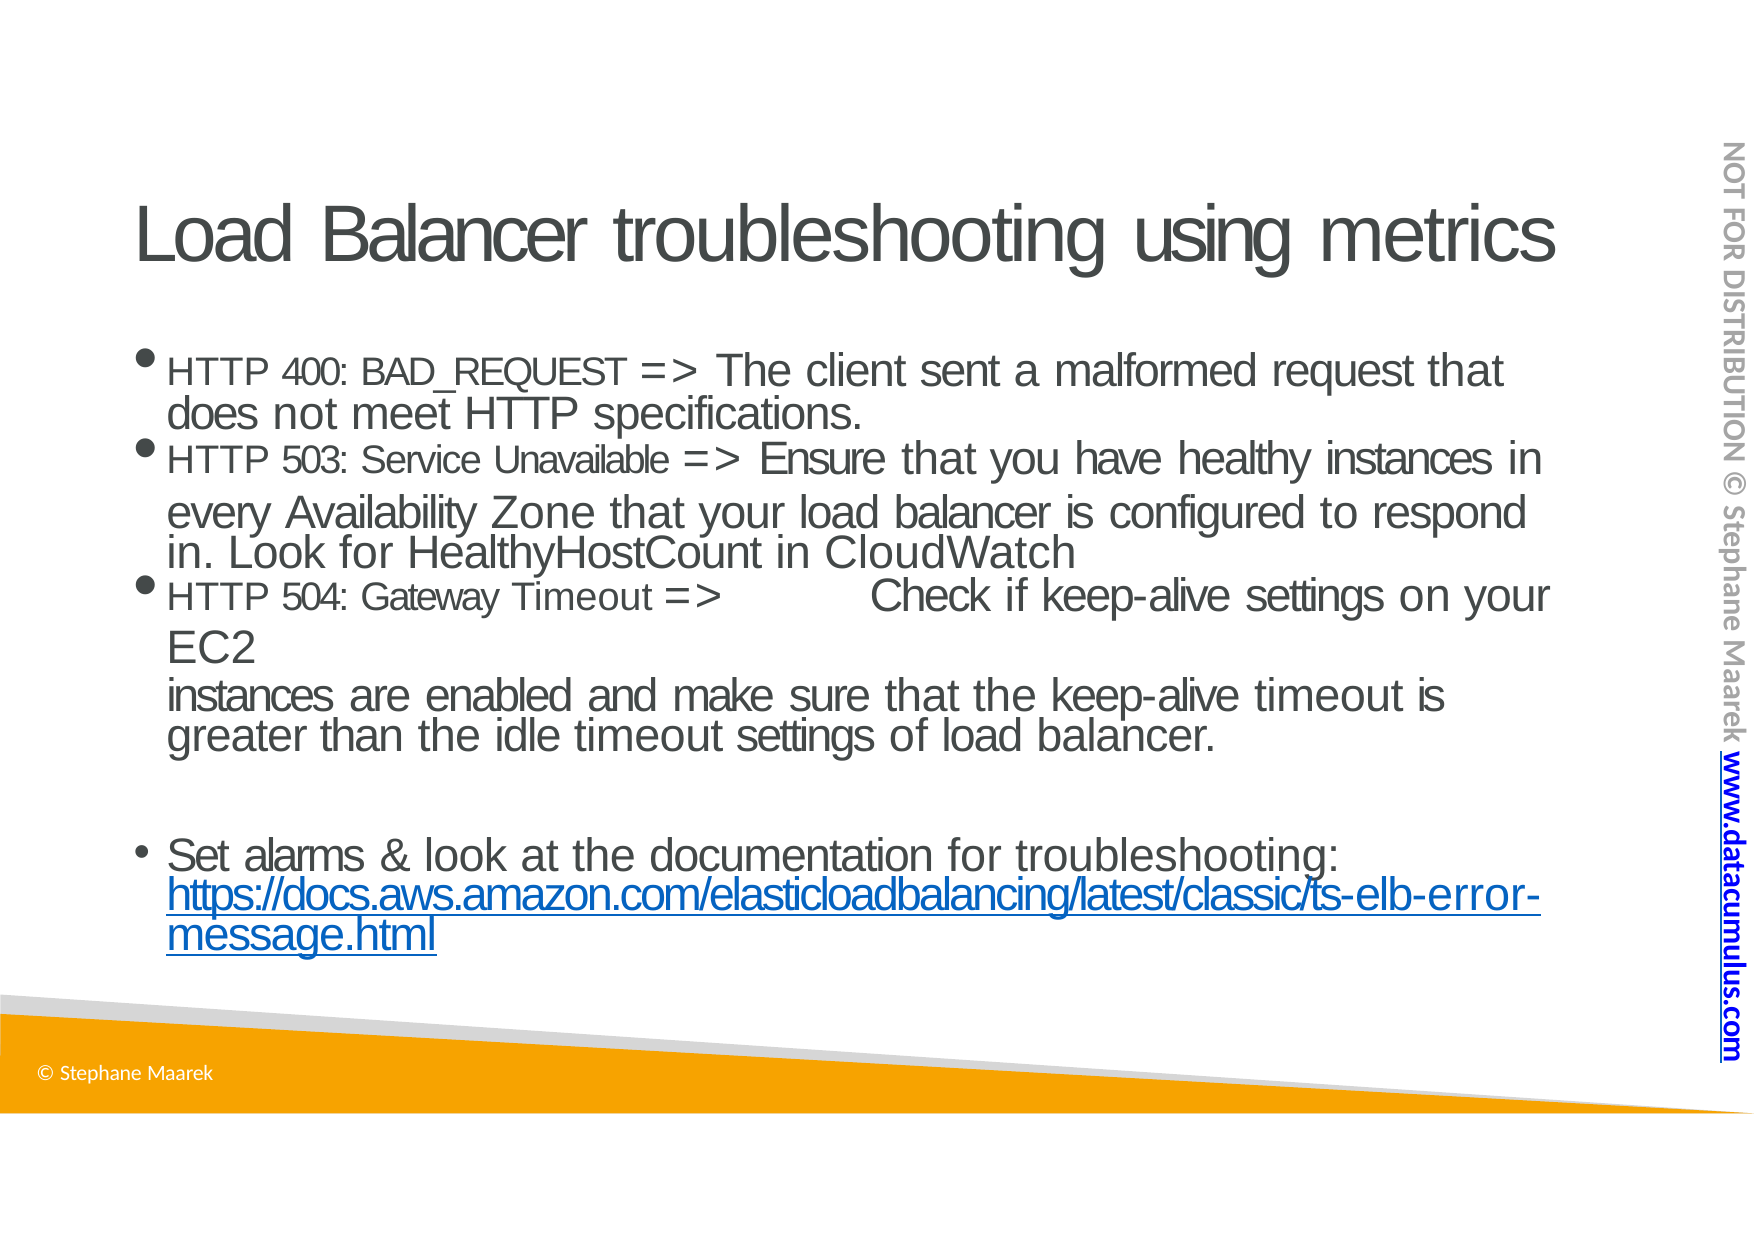

NOT FOR DISTRIBUTION © Stephane Maarek www.datacumulus.com
# Load Balancer troubleshooting using metrics
HTTP 400: BAD_REQUEST => The client sent a malformed request that does not meet HTTP specifications.
HTTP 503: Service Unavailable => Ensure that you have healthy instances in
every Availability Zone that your load balancer is configured to respond in. Look for HealthyHostCount in CloudWatch
HTTP 504: Gateway Timeout =>	Check if keep-alive settings on your EC2
instances are enabled and make sure that the keep-alive timeout is greater than the idle timeout settings of load balancer.

Set alarms & look at the documentation for troubleshooting: https://docs.aws.amazon.com/elasticloadbalancing/latest/classic/ts-elb-error- message.html
© Stephane Maarek